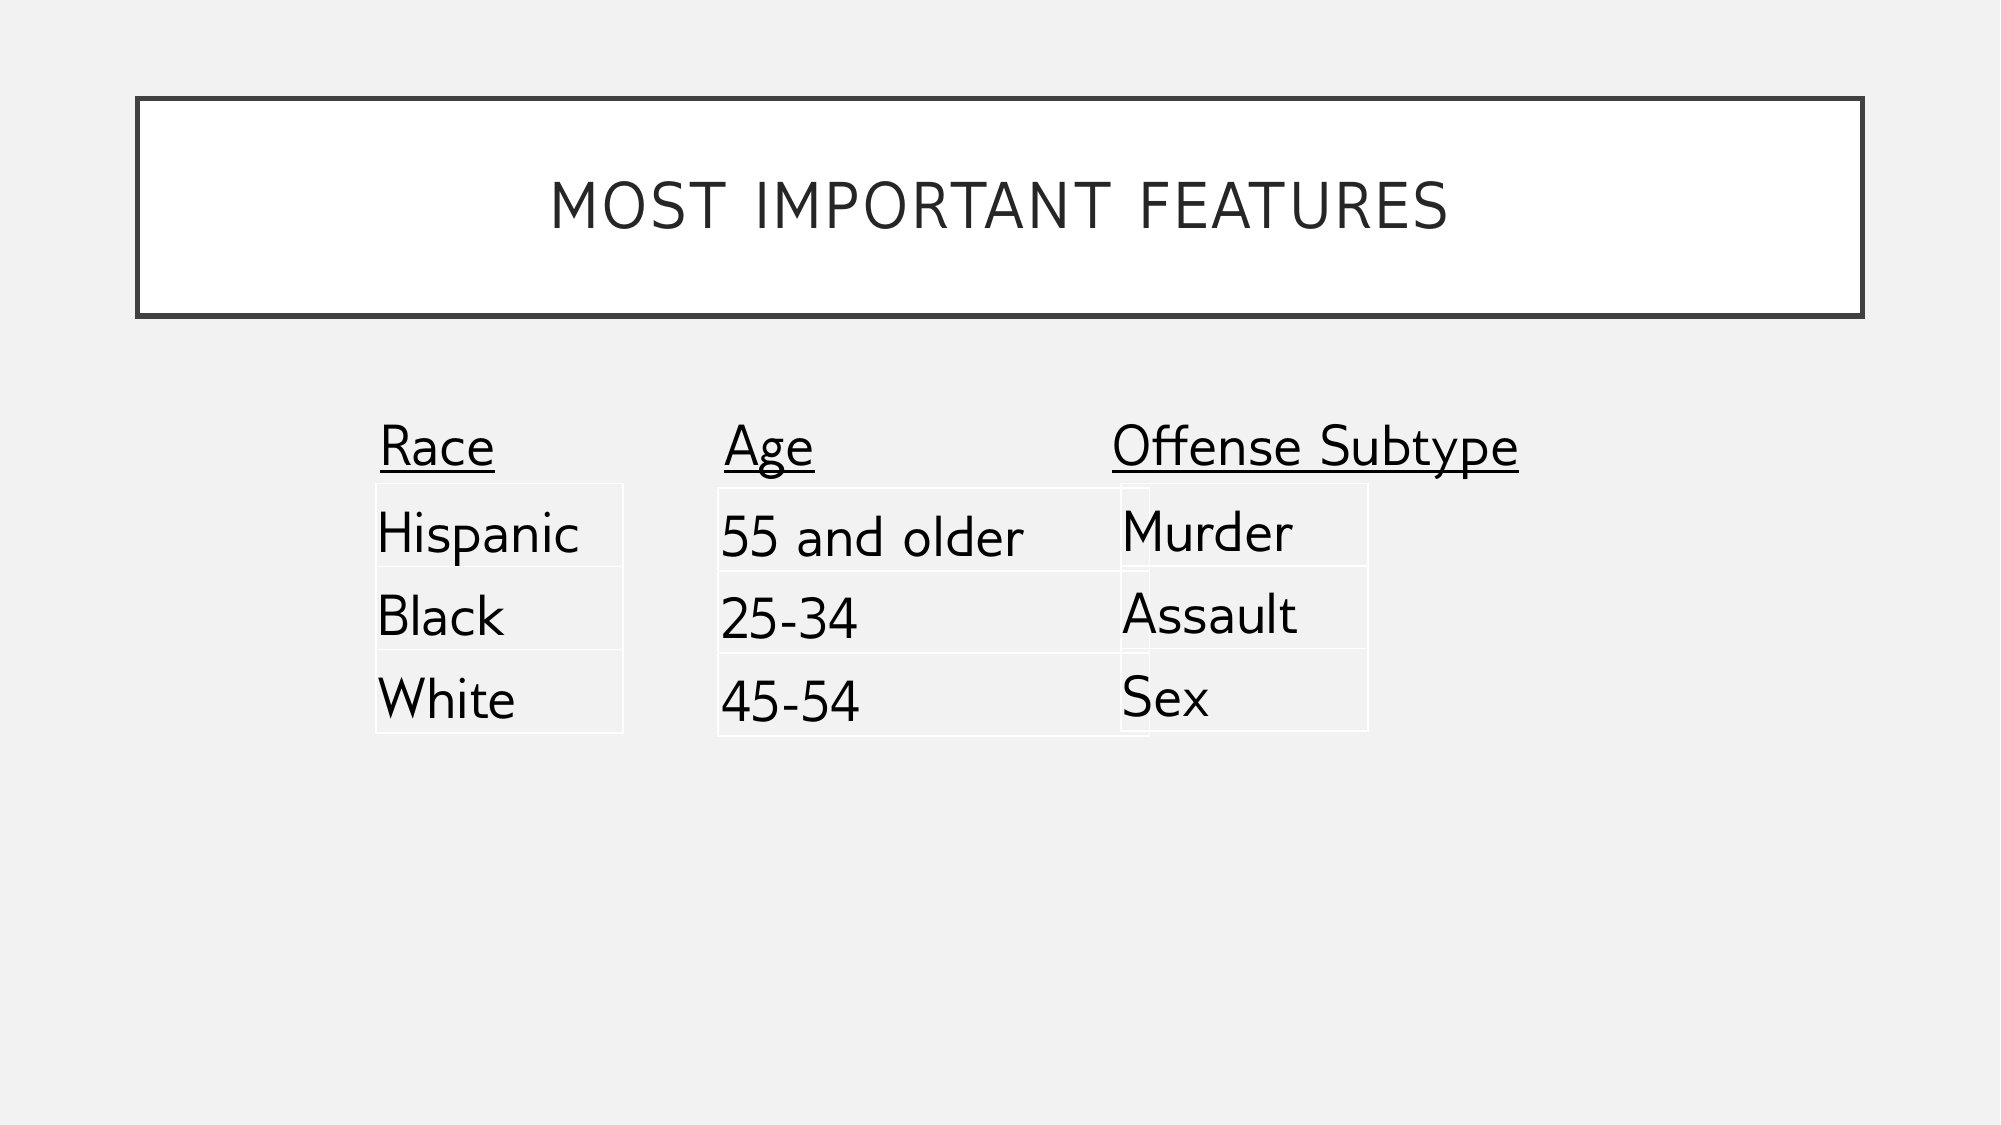

# Most Important Features
Race
Age
Offense Subtype
| Hispanic |
| --- |
| Black |
| White |
| Murder |
| --- |
| Assault |
| Sex |
| 55 and older |
| --- |
| 25-34 |
| 45-54 |